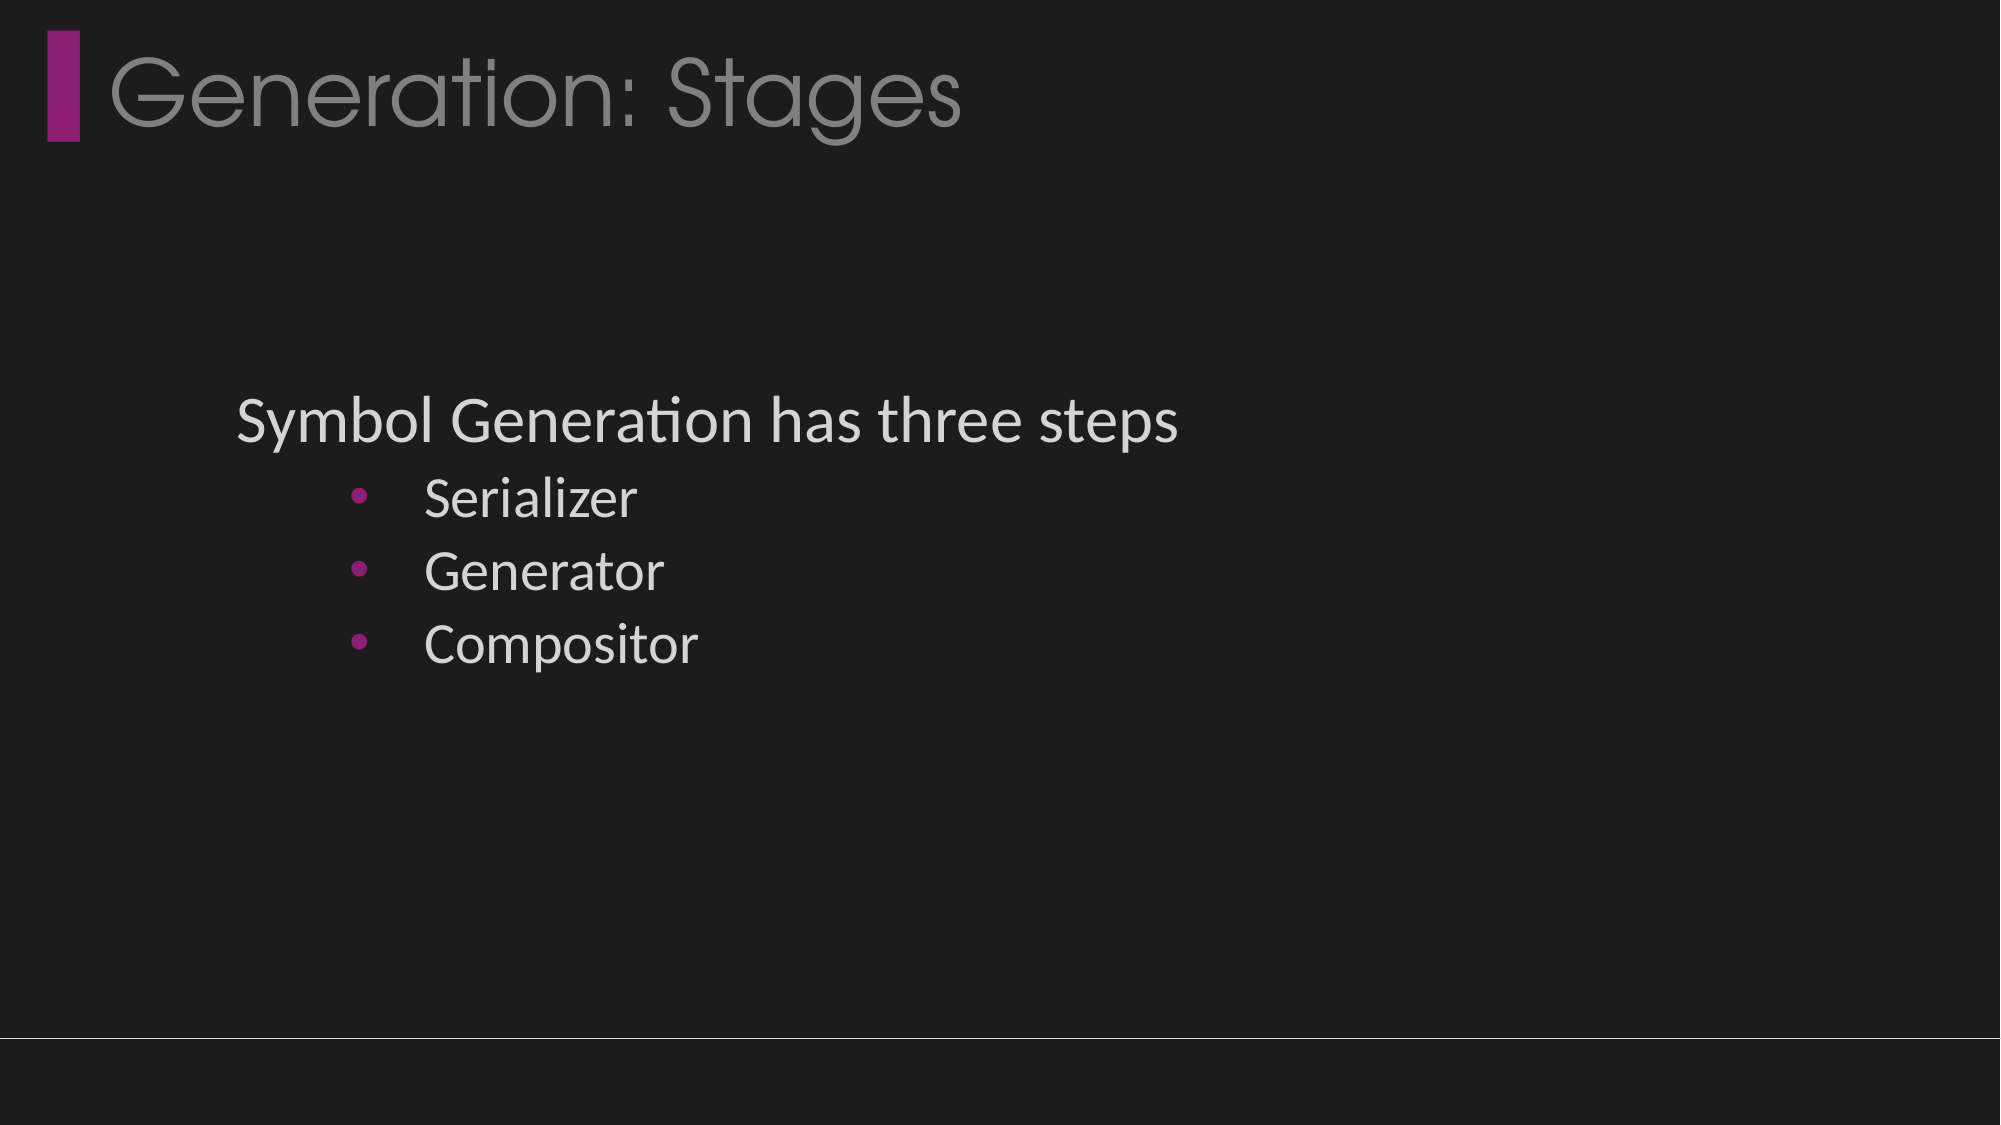

Generation: Stages
# Symbol Generation has three steps
Serializer
Generator
Compositor